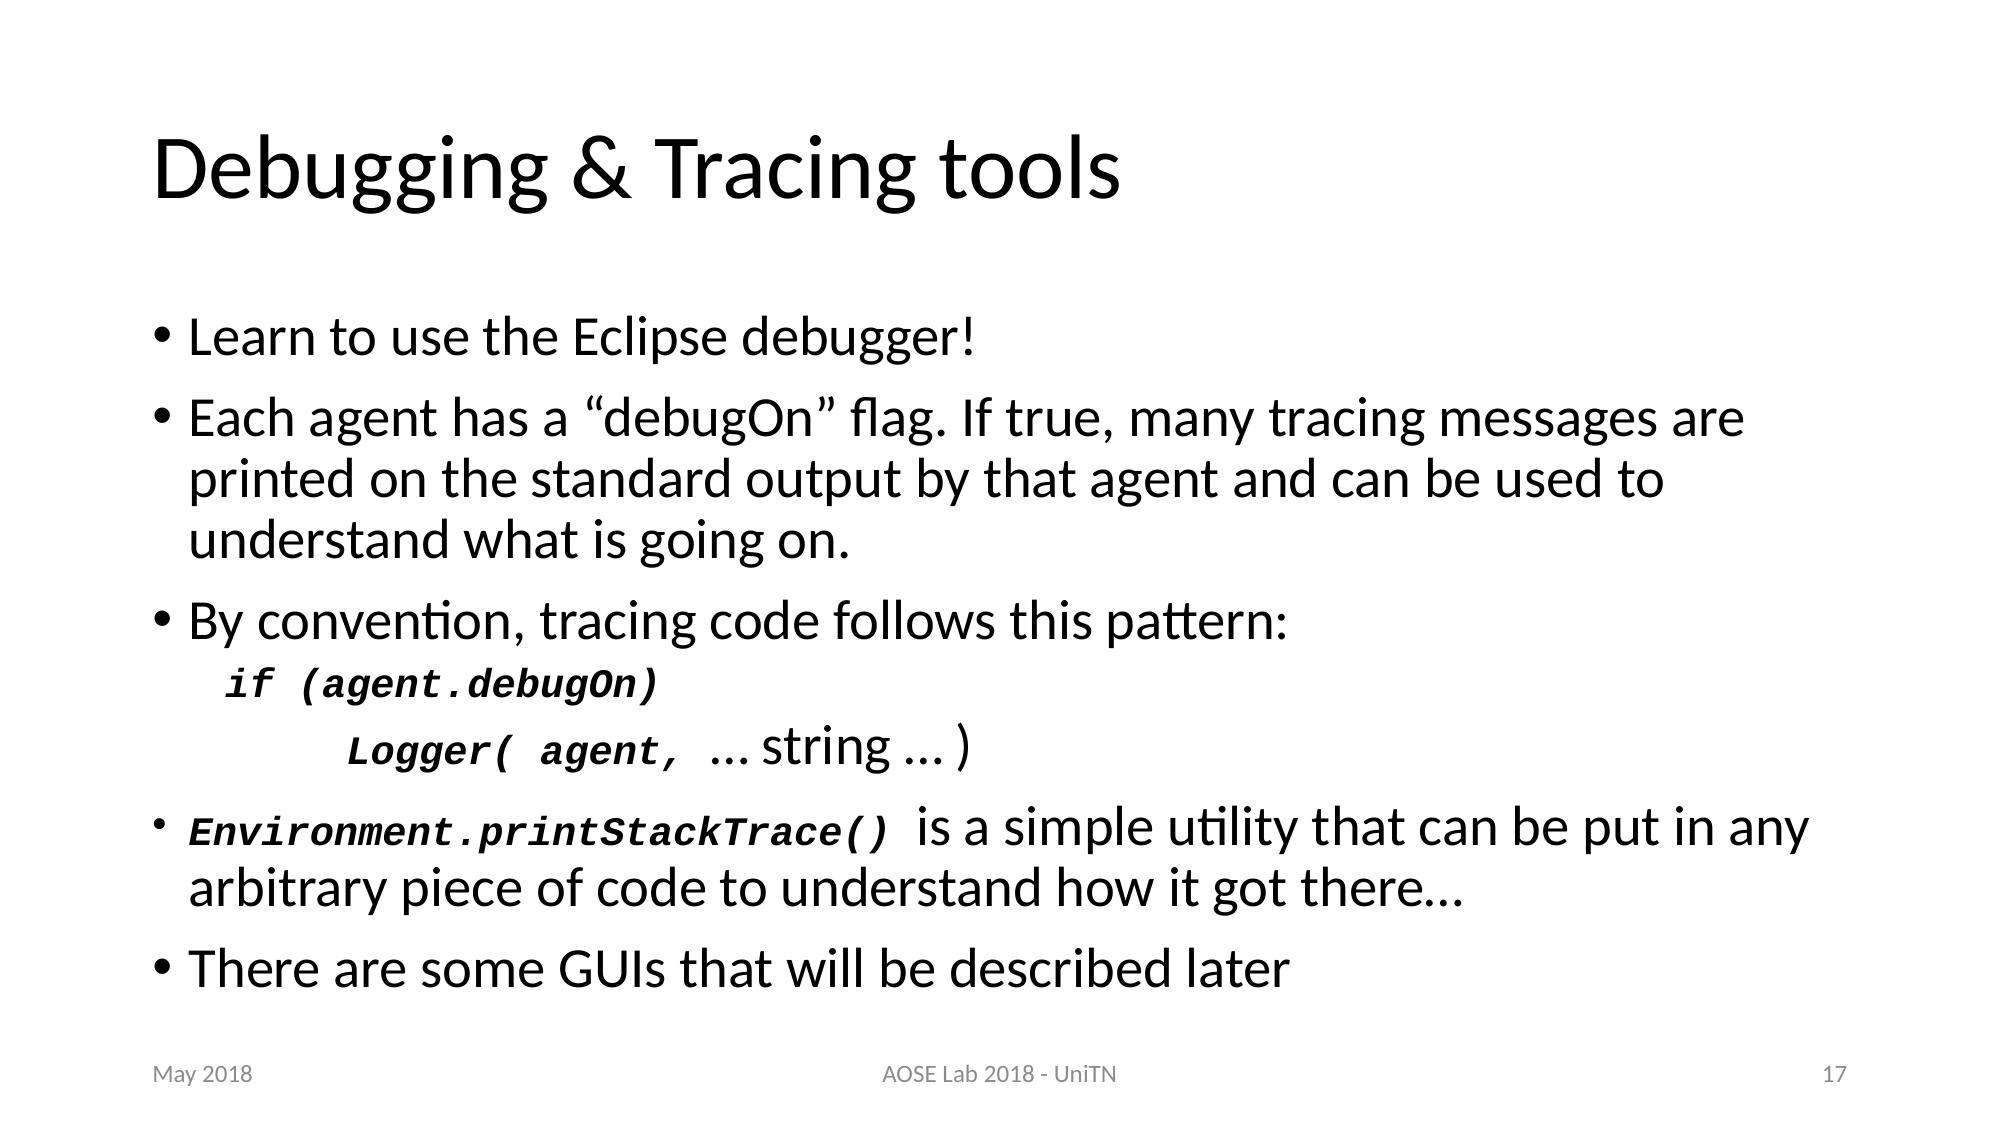

# Debugging & Tracing tools
Learn to use the Eclipse debugger!
Each agent has a “debugOn” flag. If true, many tracing messages are printed on the standard output by that agent and can be used to understand what is going on.
By convention, tracing code follows this pattern:
if (agent.debugOn)
     Logger( agent, … string … )
Environment.printStackTrace() is a simple utility that can be put in any arbitrary piece of code to understand how it got there…
There are some GUIs that will be described later

May 2018
AOSE Lab 2018 - UniTN
17